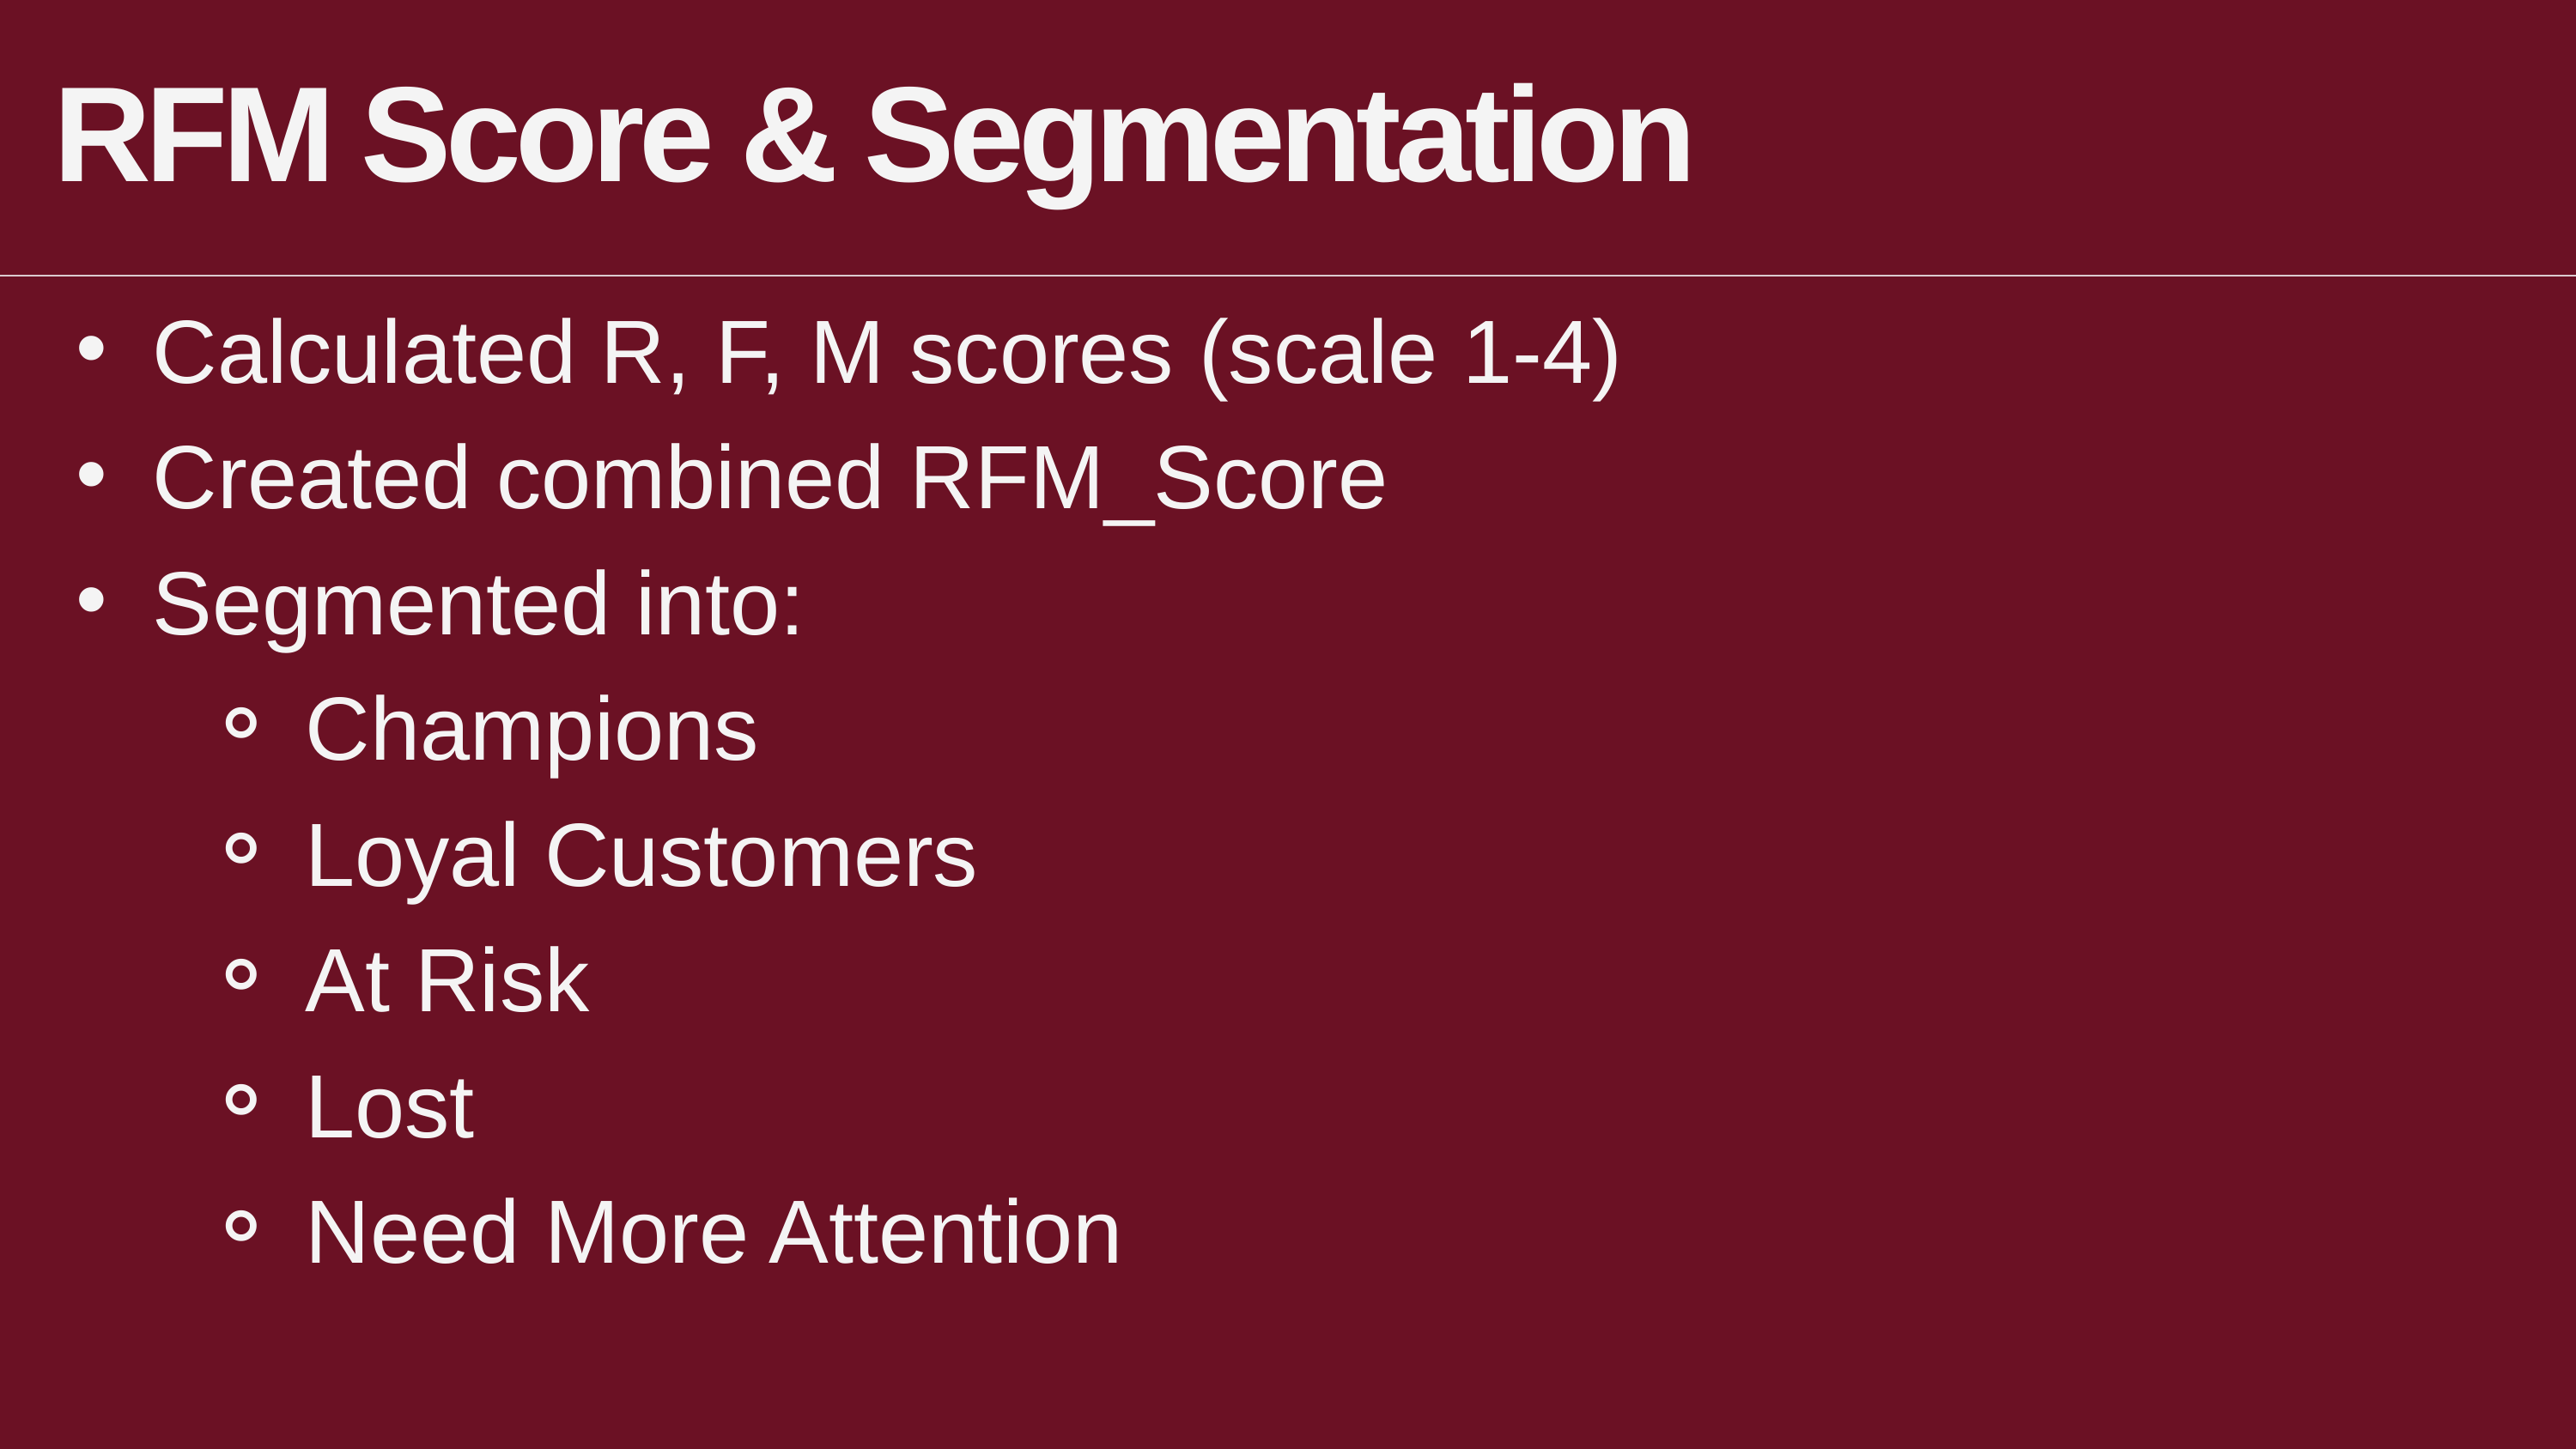

RFM Score & Segmentation

Calculated R, F, M scores (scale 1-4)
Created combined RFM_Score
Segmented into:
Champions
Loyal Customers
At Risk
Lost
Need More Attention